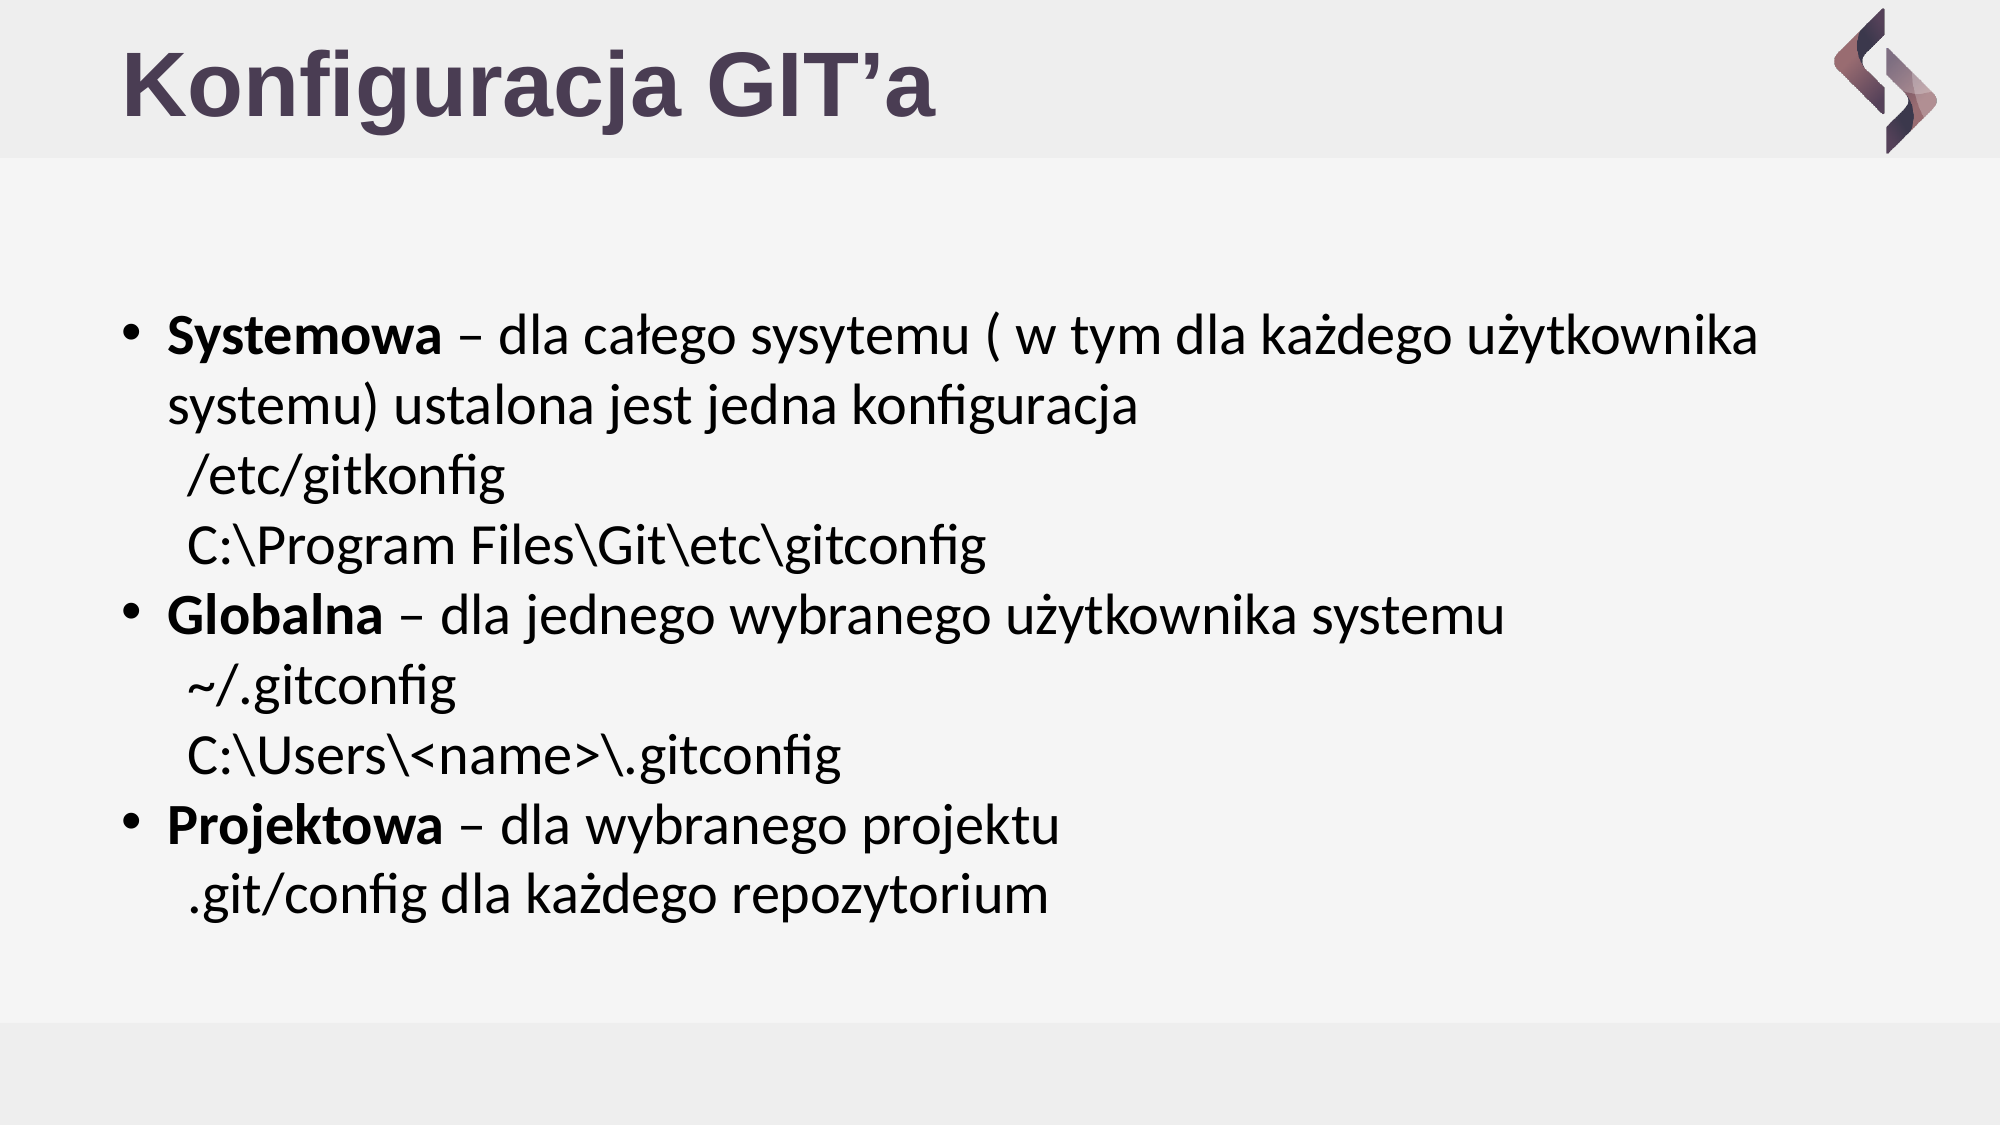

# Konfiguracja GIT’a
Systemowa – dla całego sysytemu ( w tym dla każdego użytkownika systemu) ustalona jest jedna konfiguracja
     /etc/gitkonfig
     C:\Program Files\Git\etc\gitconfig
Globalna – dla jednego wybranego użytkownika systemu
     ~/.gitconfig
     C:\Users\<name>\.gitconfig
Projektowa – dla wybranego projektu
     .git/config dla każdego repozytorium